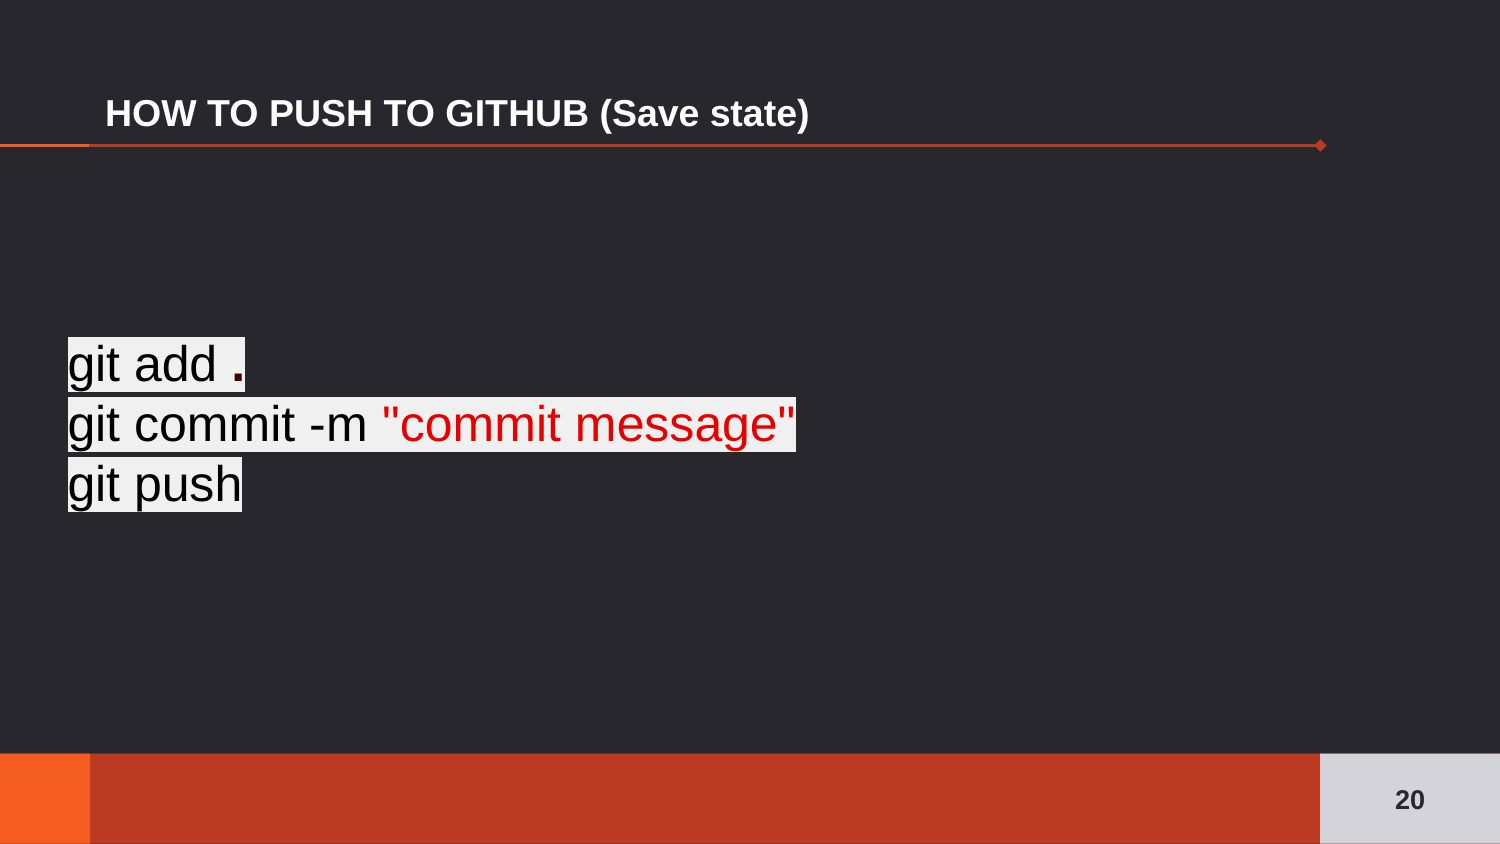

# HOW TO PUSH TO GITHUB (Save state)
git add .
git commit -m "commit message"
git push
20